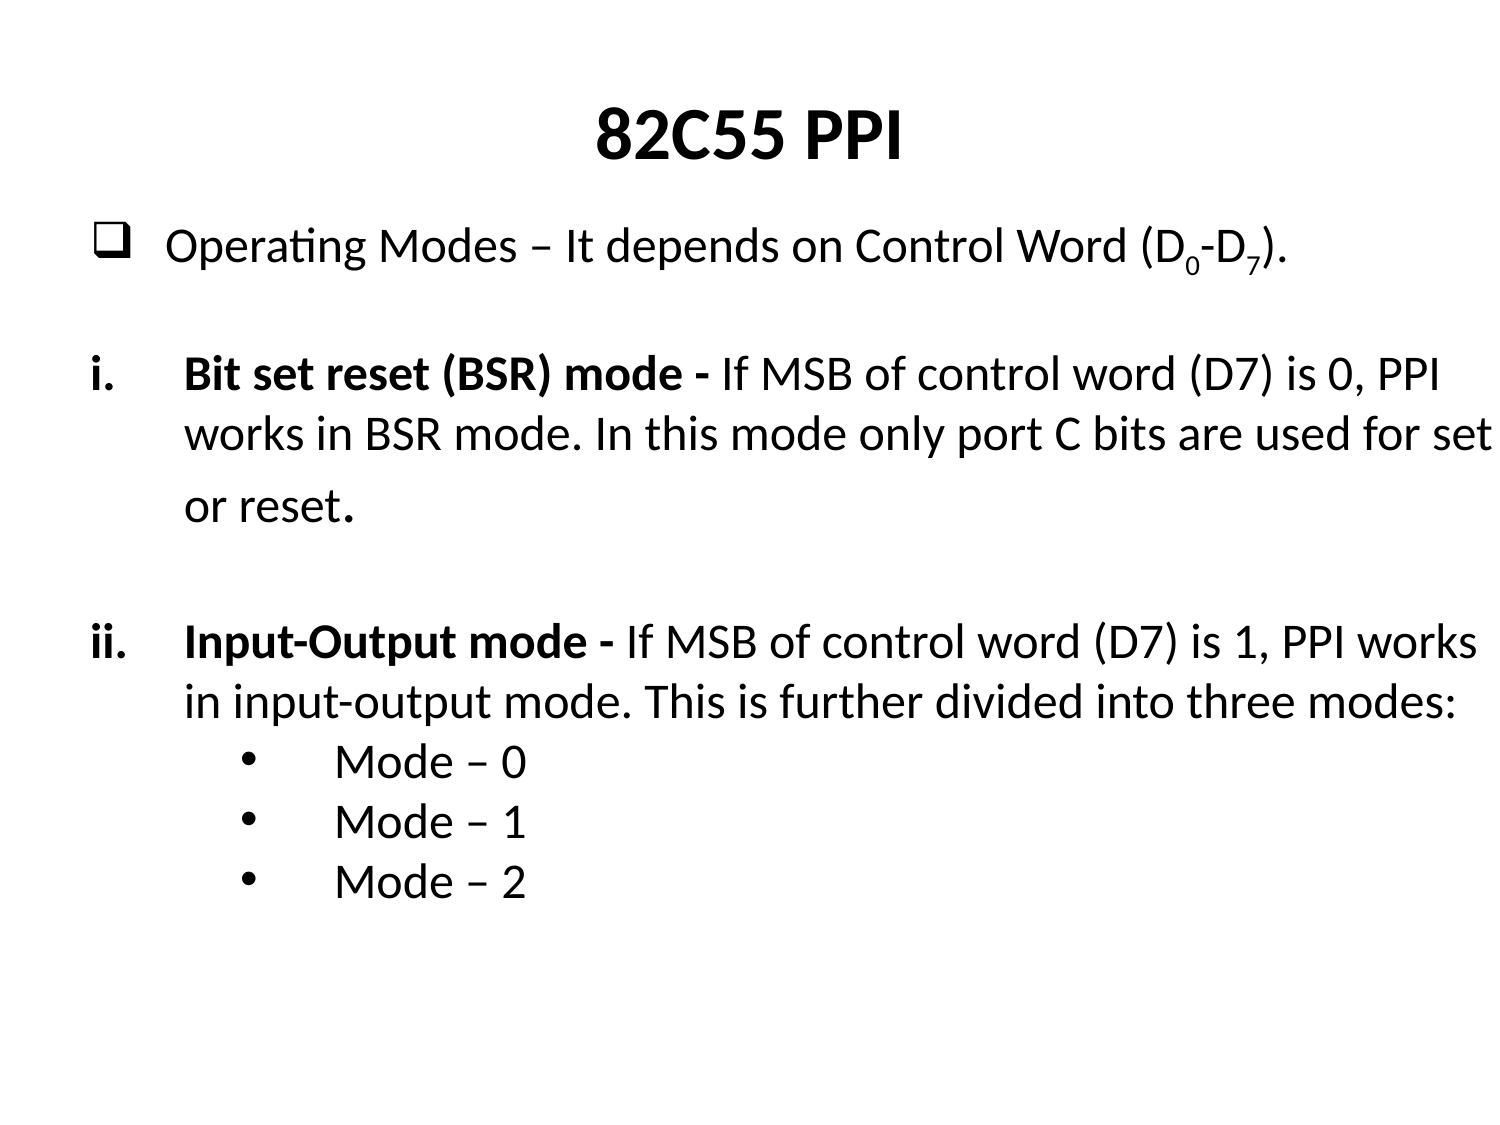

# 82C55 PPI
Operating Modes – It depends on Control Word (D0-D7).

Bit set reset (BSR) mode - If MSB of control word (D7) is 0, PPI works in BSR mode. In this mode only port C bits are used for set or reset.

Input-Output mode - If MSB of control word (D7) is 1, PPI works in input-output mode. This is further divided into three modes:
Mode – 0
Mode – 1
Mode – 2